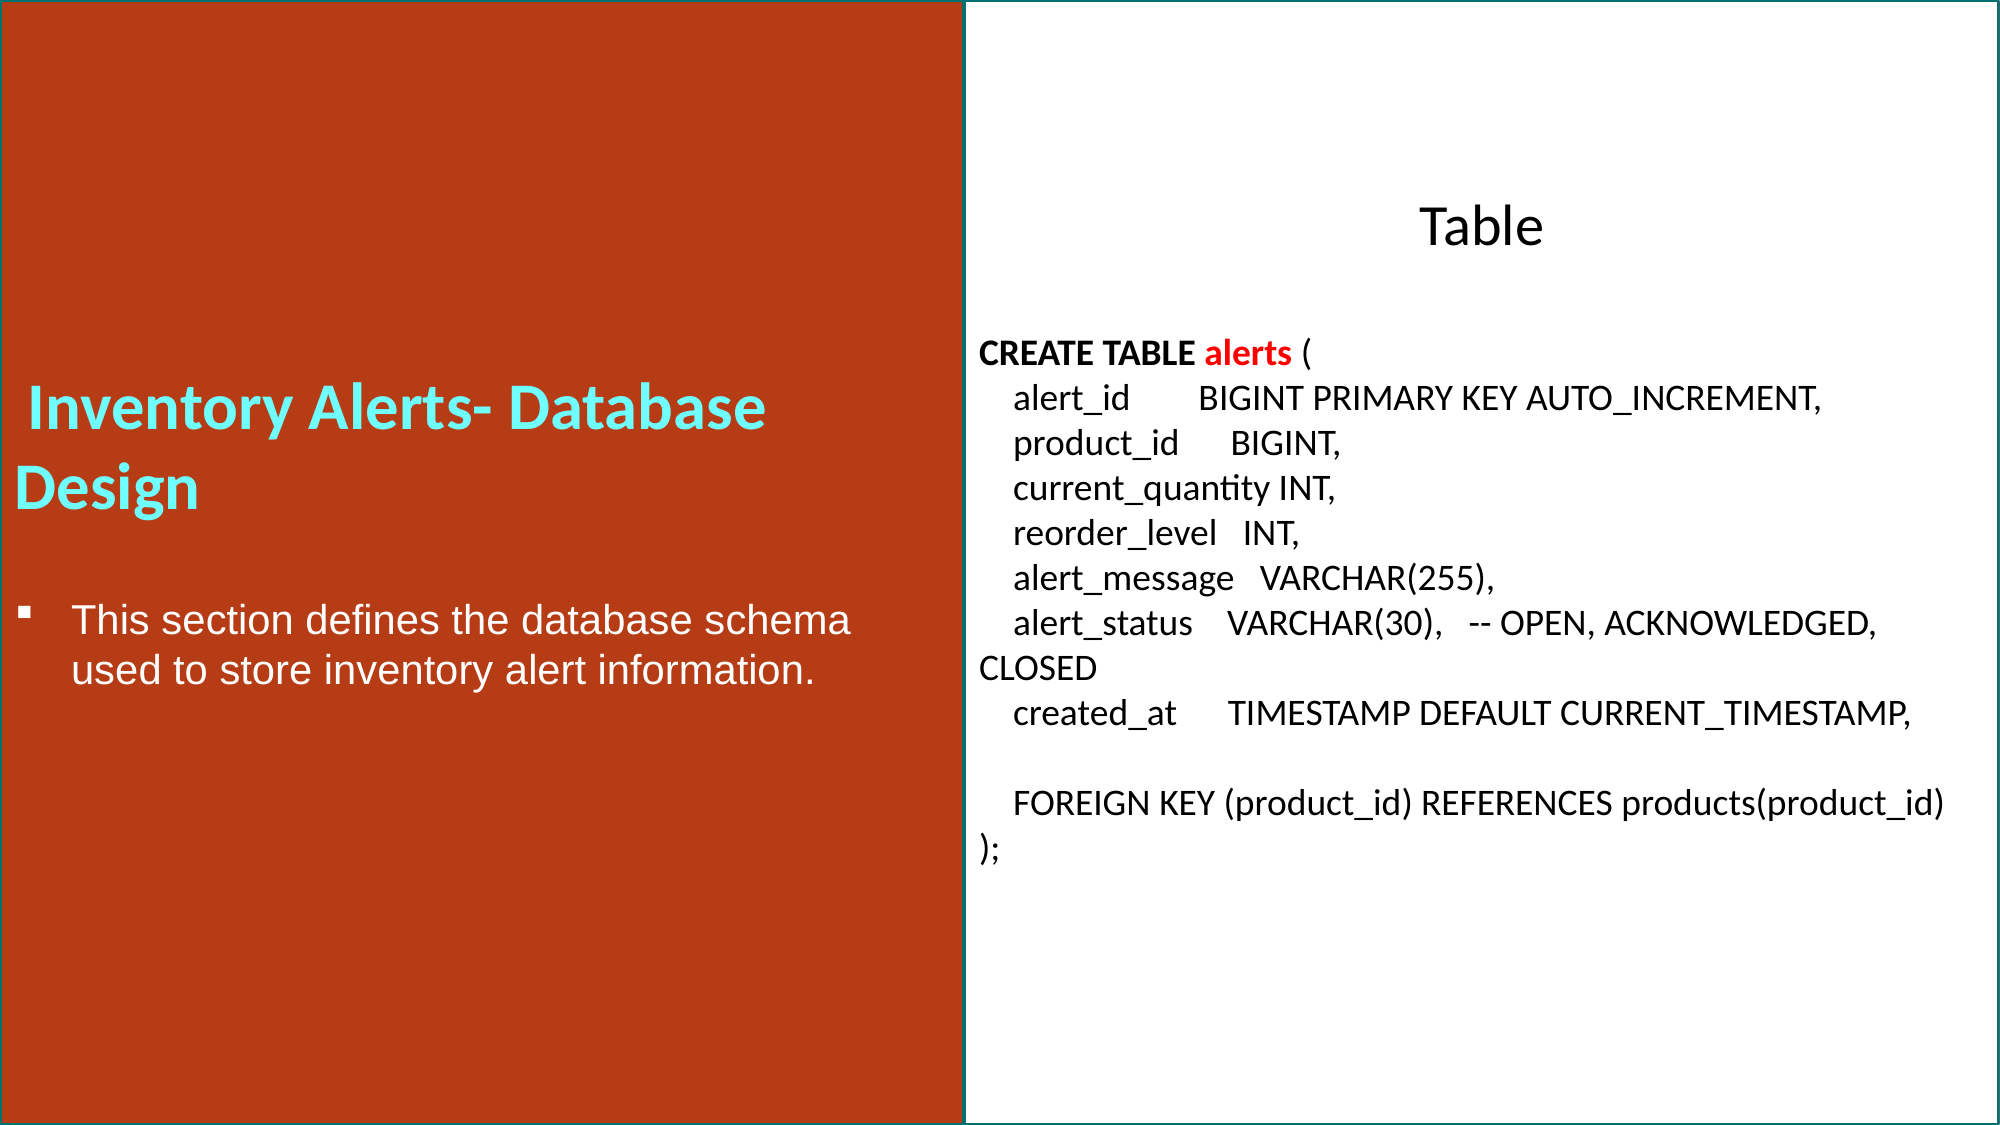

Inventory Alerts- Database Design

This section defines the database schema used to store inventory alert information.

Table

CREATE TABLE alerts (
    alert_id        BIGINT PRIMARY KEY AUTO_INCREMENT,
    product_id      BIGINT,
    current_quantity INT,
    reorder_level   INT,
    alert_message   VARCHAR(255),
    alert_status    VARCHAR(30),   -- OPEN, ACKNOWLEDGED, CLOSED
    created_at      TIMESTAMP DEFAULT CURRENT_TIMESTAMP,

    FOREIGN KEY (product_id) REFERENCES products(product_id)
);

INVENTORY /ALERT
Alert Object is Created